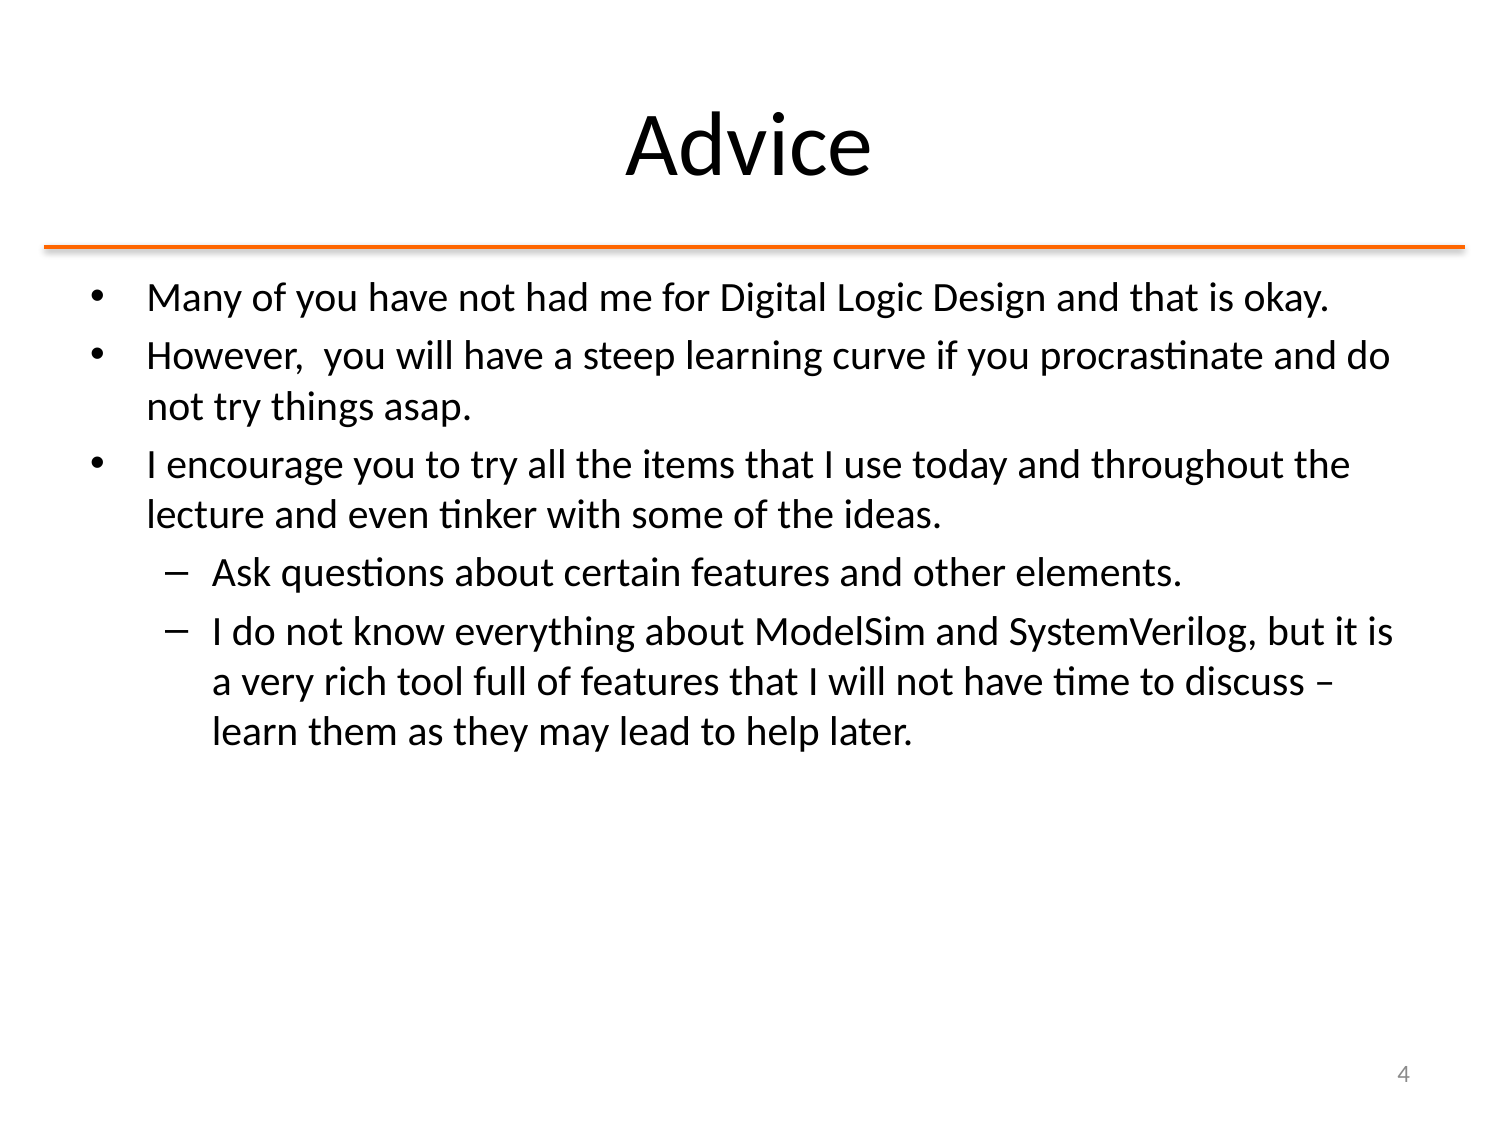

# Advice
Many of you have not had me for Digital Logic Design and that is okay.
However,  you will have a steep learning curve if you procrastinate and do not try things asap.
I encourage you to try all the items that I use today and throughout the lecture and even tinker with some of the ideas.
Ask questions about certain features and other elements.
I do not know everything about ModelSim and SystemVerilog, but it is a very rich tool full of features that I will not have time to discuss – learn them as they may lead to help later.
4